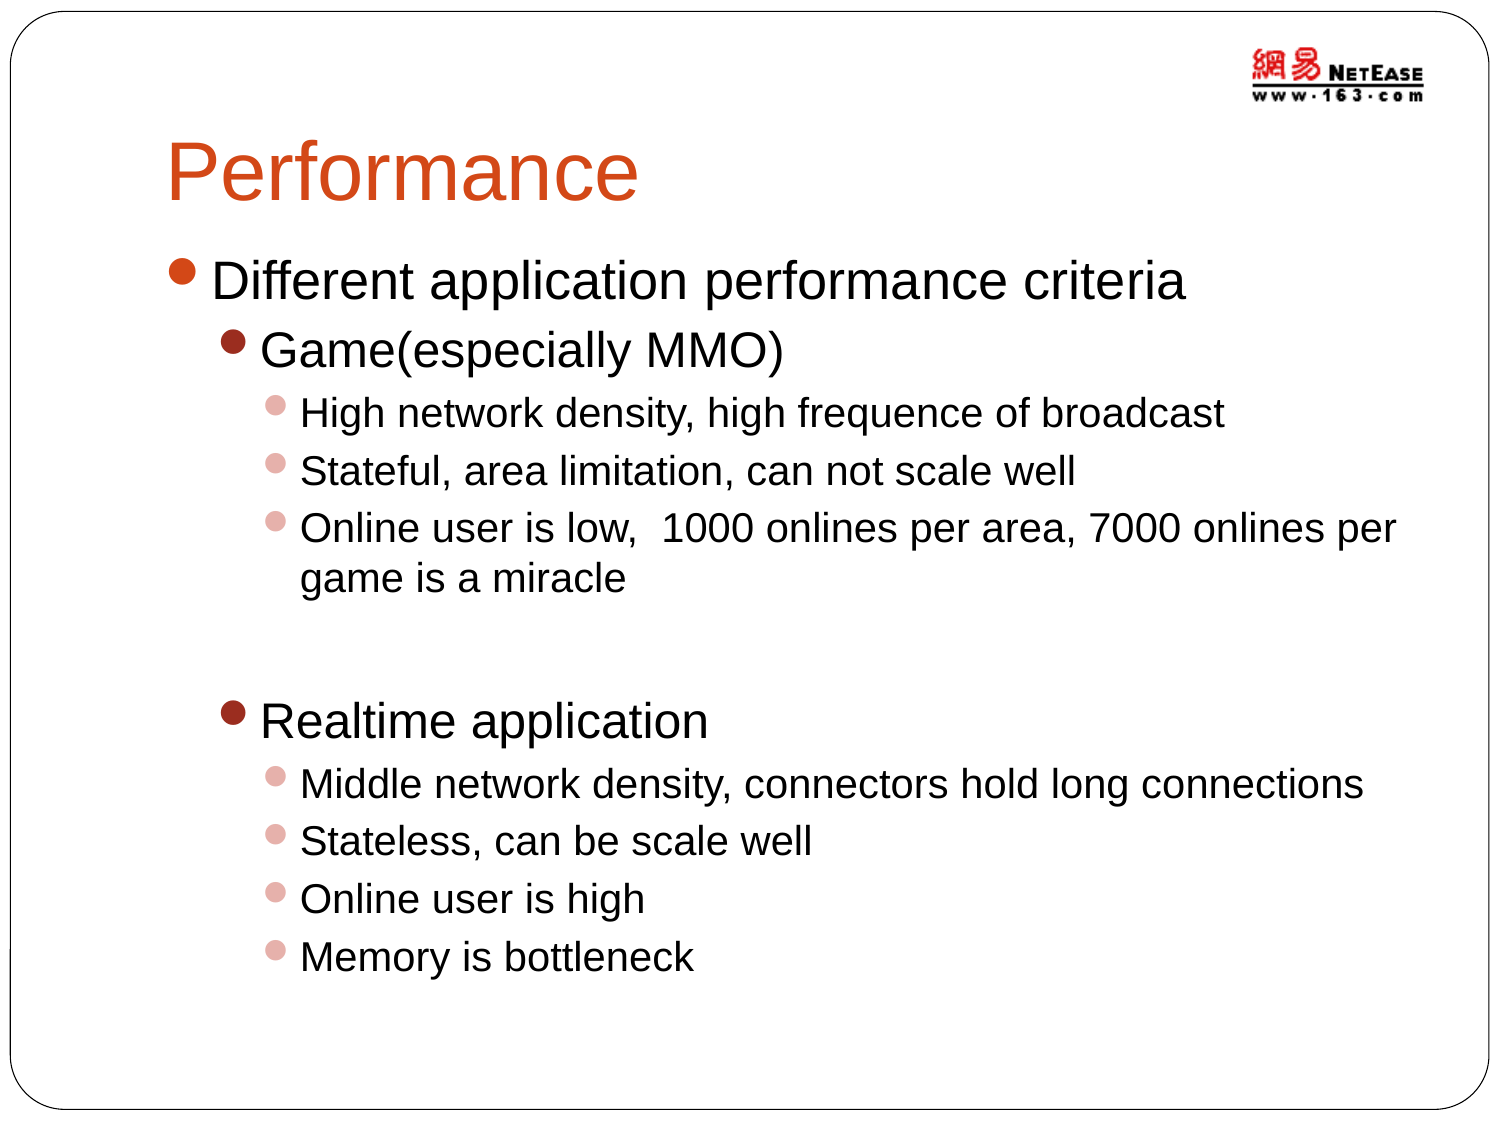

# Performance
Different application performance criteria
Game(especially MMO)
High network density, high frequence of broadcast
Stateful, area limitation, can not scale well
Online user is low,  1000 onlines per area, 7000 onlines per game is a miracle

Realtime application
Middle network density, connectors hold long connections
Stateless, can be scale well
Online user is high
Memory is bottleneck